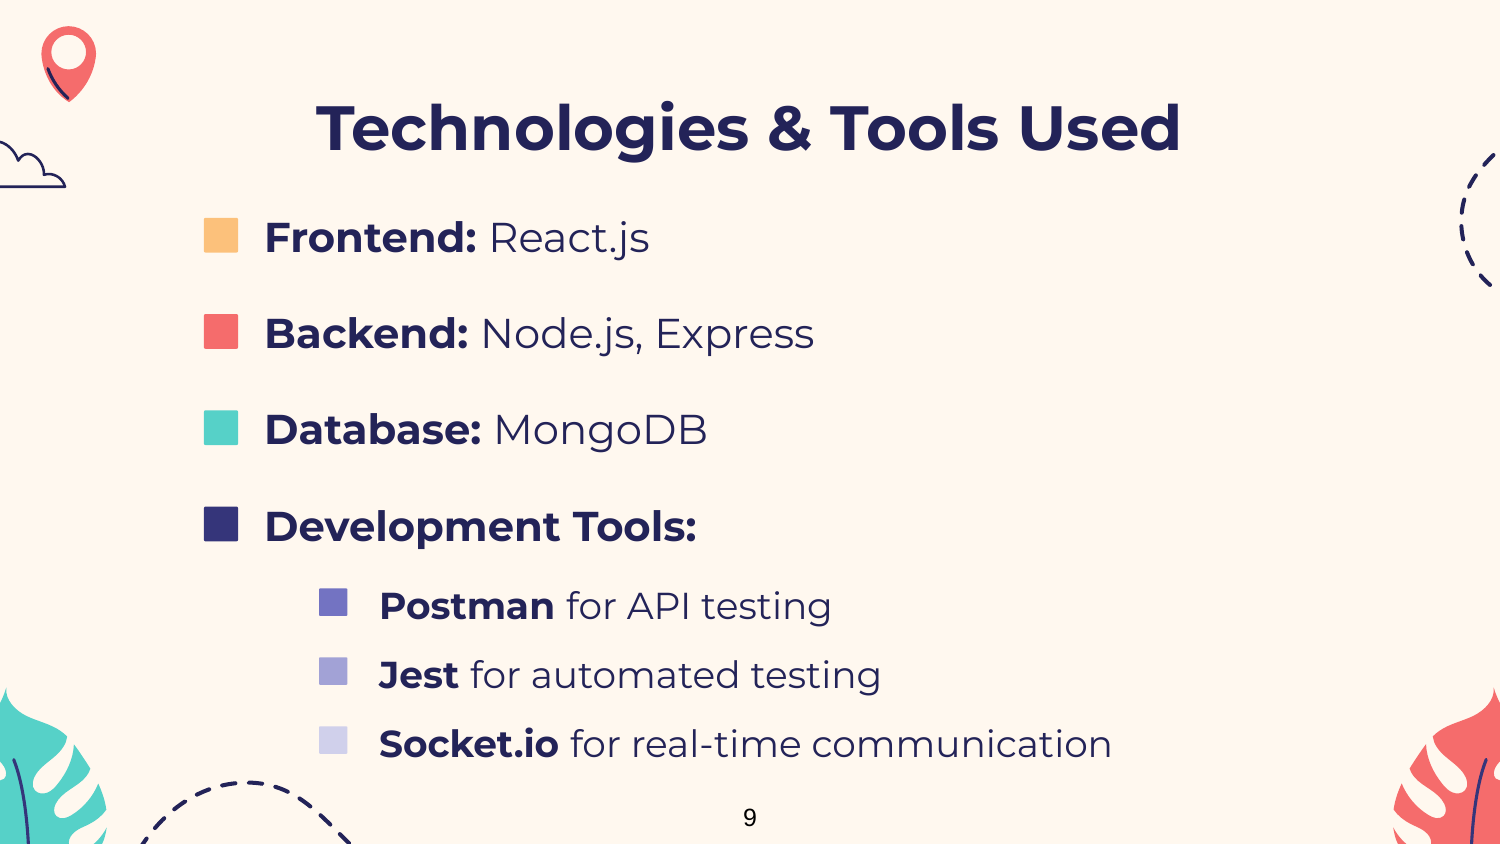

# Technologies & Tools Used
Frontend: React.js

Backend: Node.js, Express

Database: MongoDB

Development Tools:

Postman for API testing

Jest for automated testing

Socket.io for real-time communication